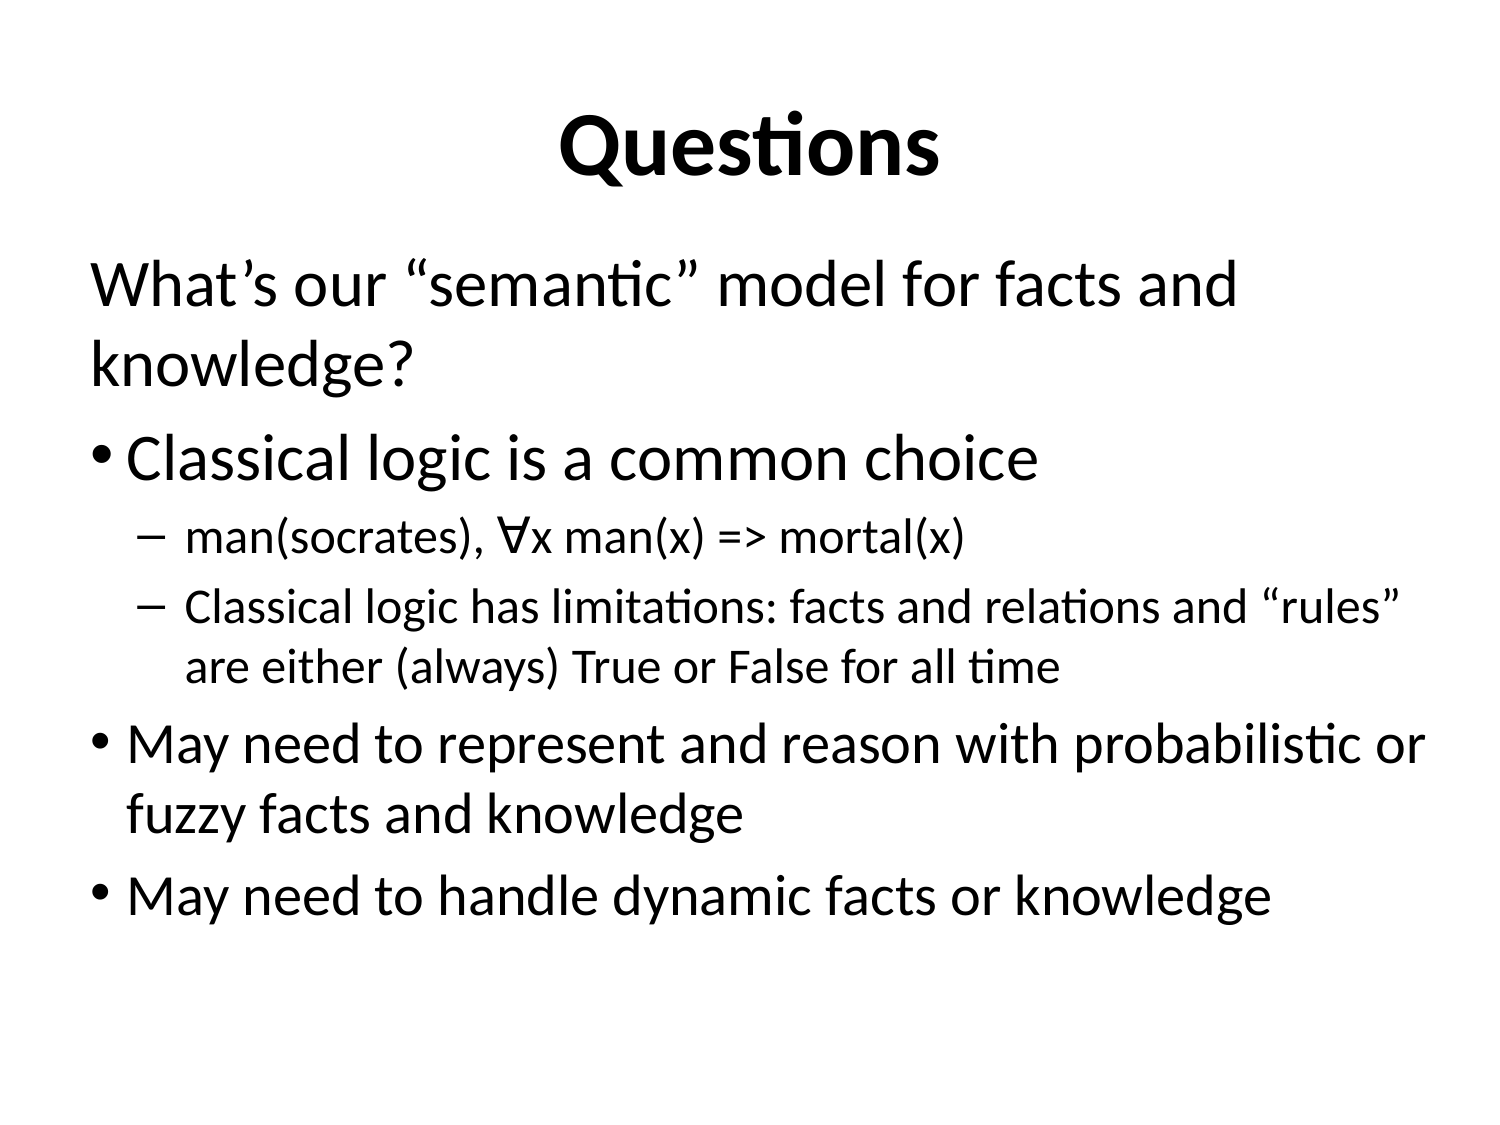

# Questions
What’s our “semantic” model for facts and knowledge?
Classical logic is a common choice
man(socrates), ∀x man(x) => mortal(x)
Classical logic has limitations: facts and relations and “rules” are either (always) True or False for all time
May need to represent and reason with probabilistic or fuzzy facts and knowledge
May need to handle dynamic facts or knowledge